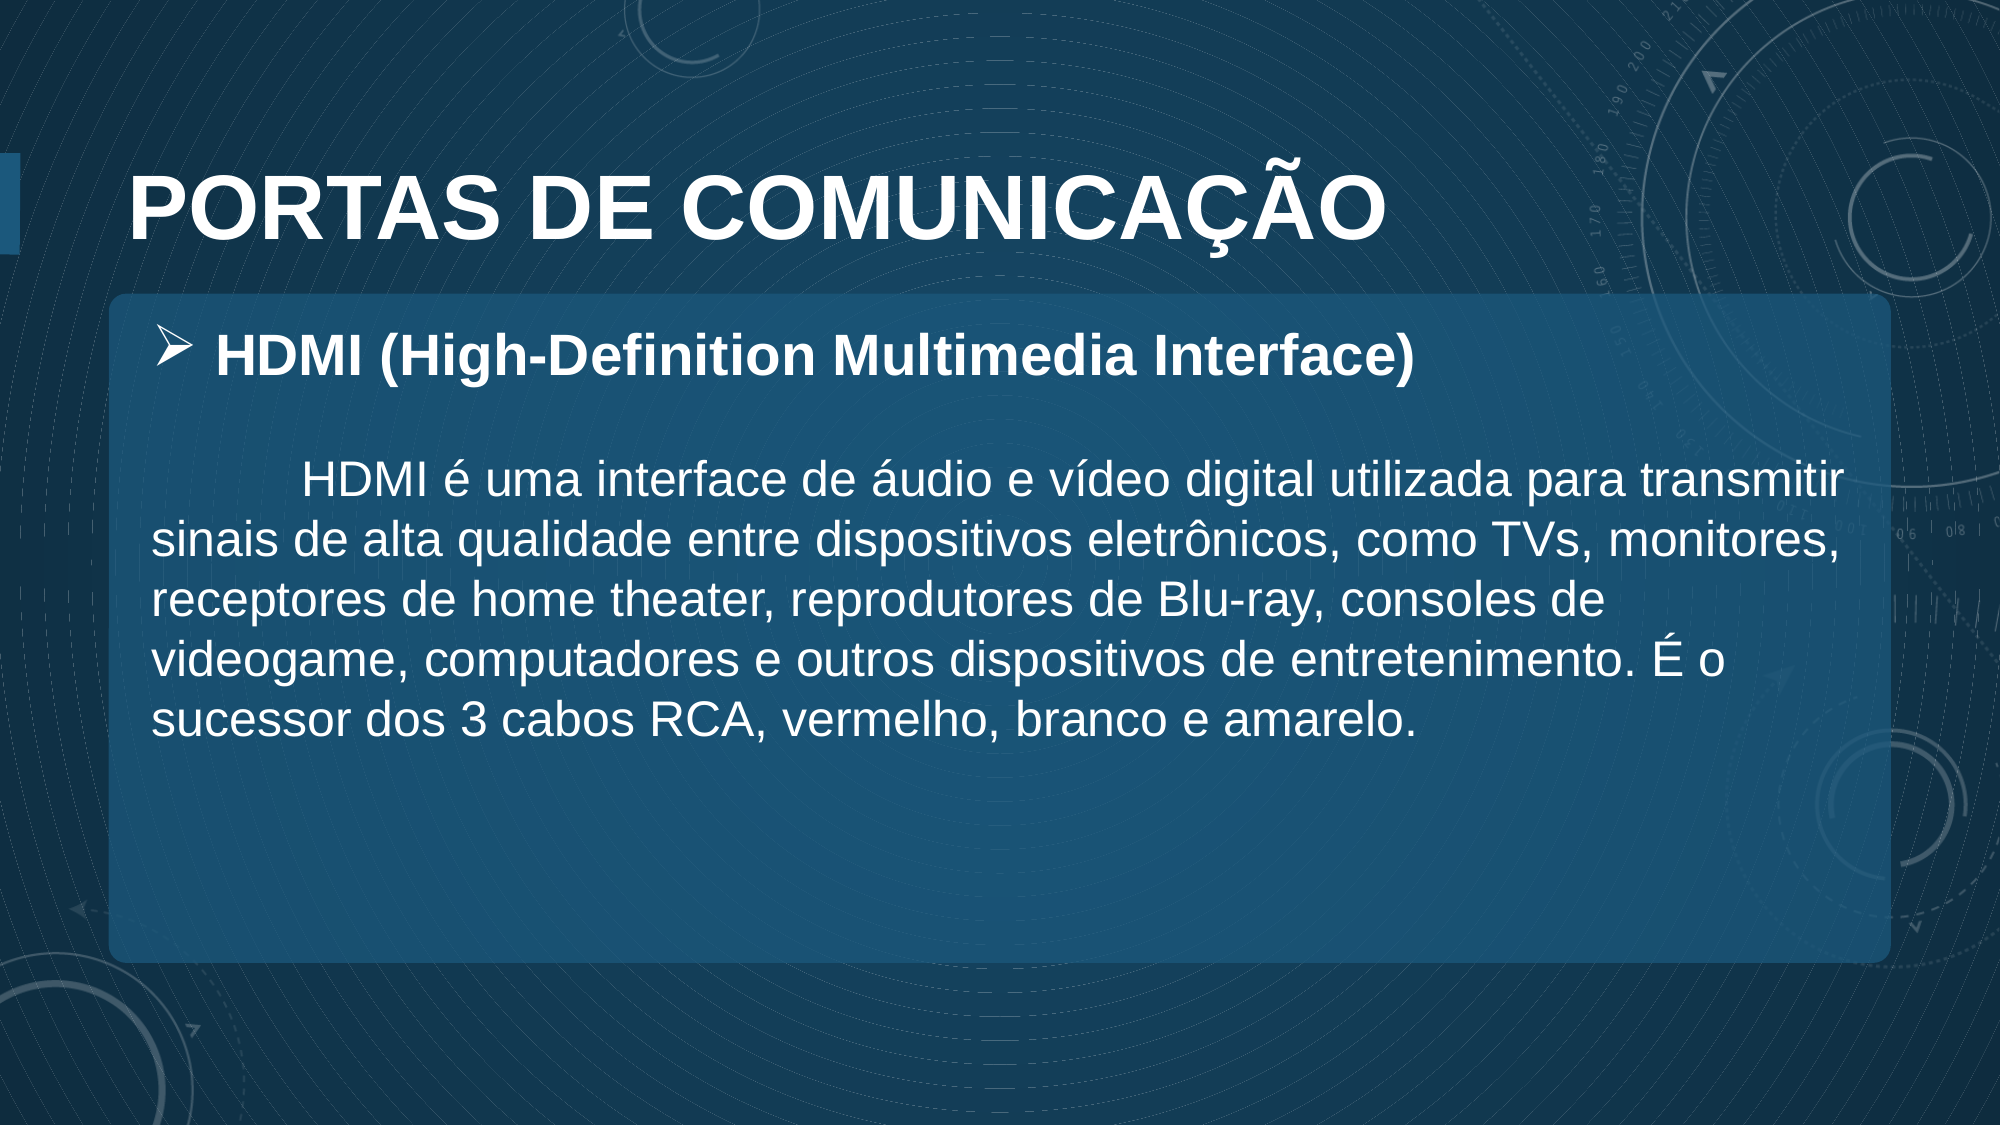

# Portas de comunicação
 HDMI (High-Definition Multimedia Interface)

	HDMI é uma interface de áudio e vídeo digital utilizada para transmitir sinais de alta qualidade entre dispositivos eletrônicos, como TVs, monitores, receptores de home theater, reprodutores de Blu-ray, consoles de videogame, computadores e outros dispositivos de entretenimento. É o sucessor dos 3 cabos RCA, vermelho, branco e amarelo.